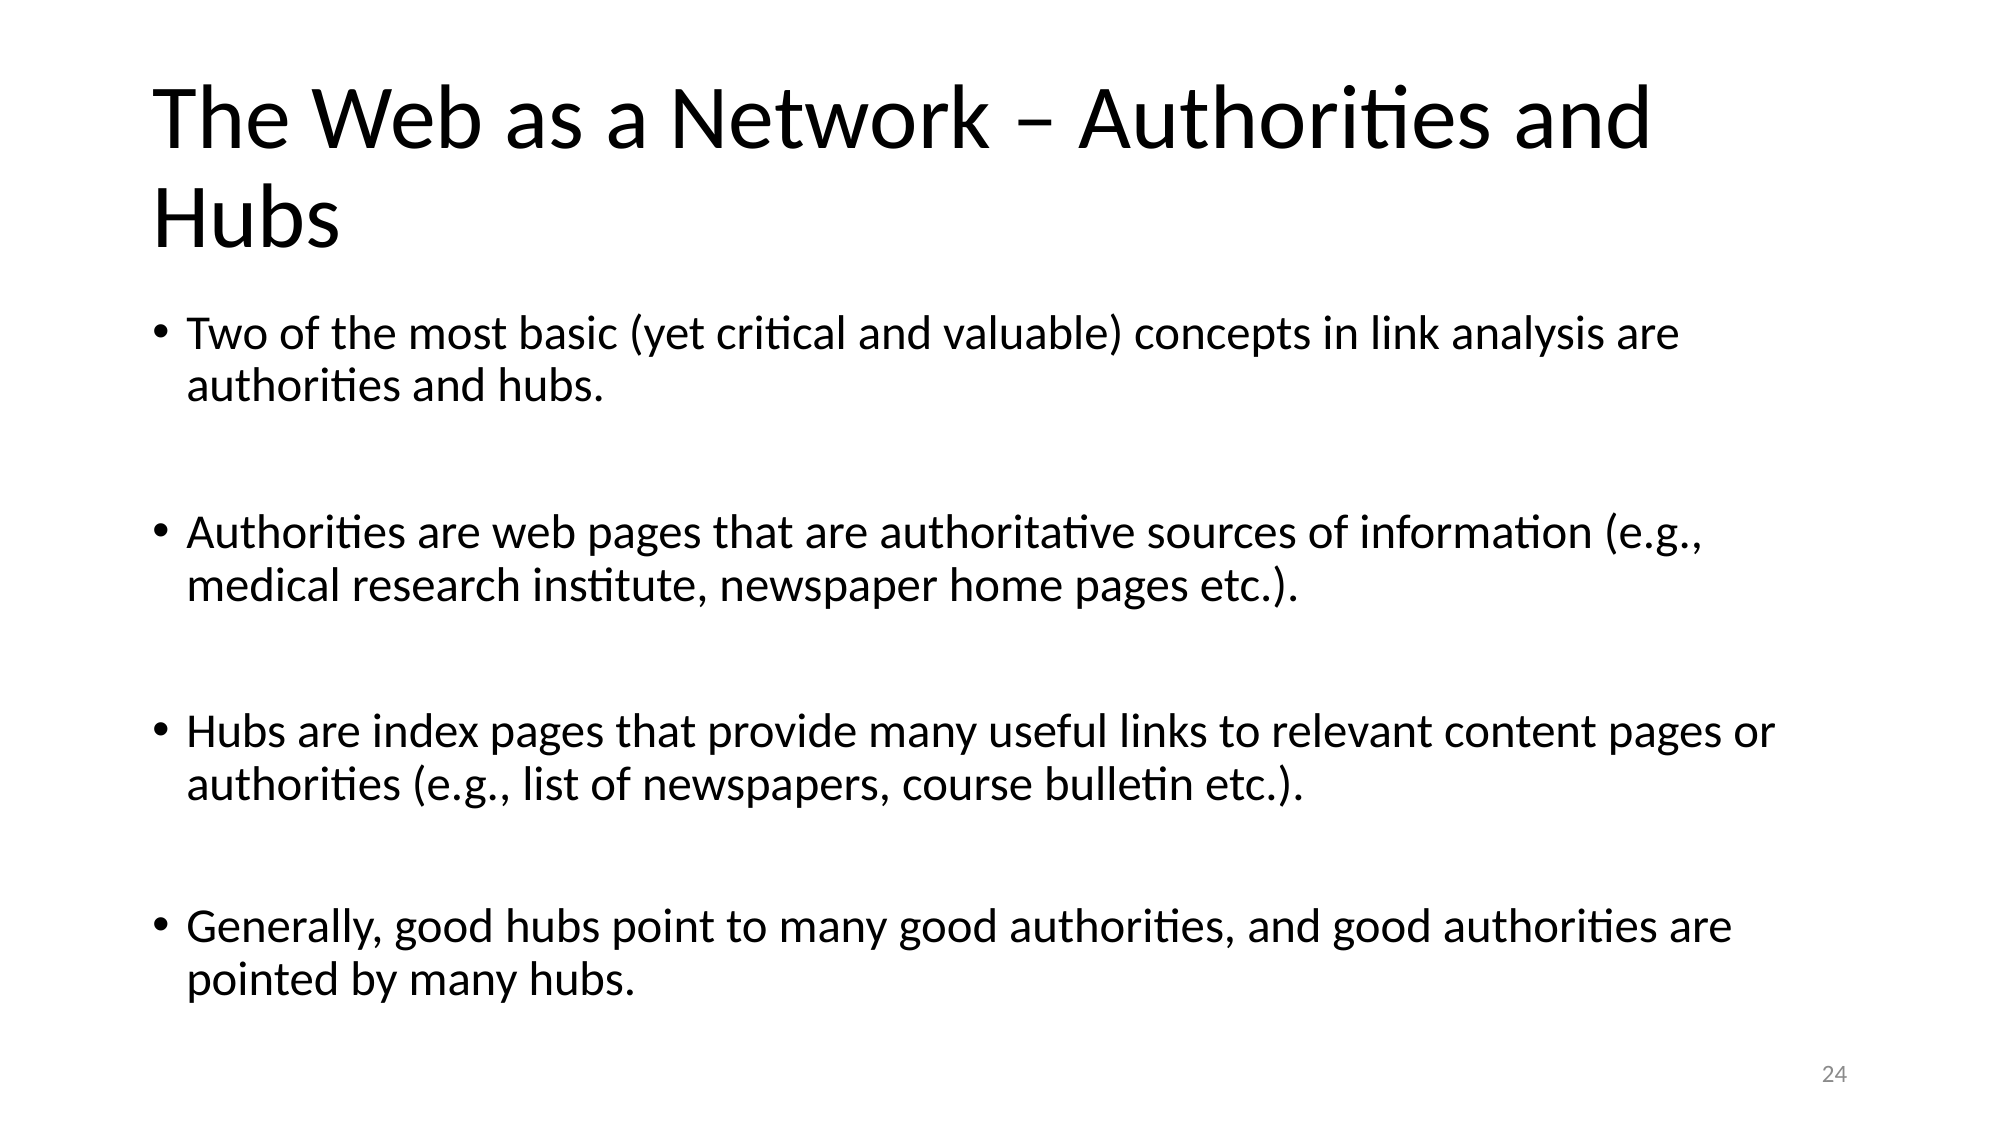

# The Web as a Network – Authorities and Hubs
Two of the most basic (yet critical and valuable) concepts in link analysis are authorities and hubs.

Authorities are web pages that are authoritative sources of information (e.g., medical research institute, newspaper home pages etc.).

Hubs are index pages that provide many useful links to relevant content pages or authorities (e.g., list of newspapers, course bulletin etc.).

Generally, good hubs point to many good authorities, and good authorities are pointed by many hubs.
24